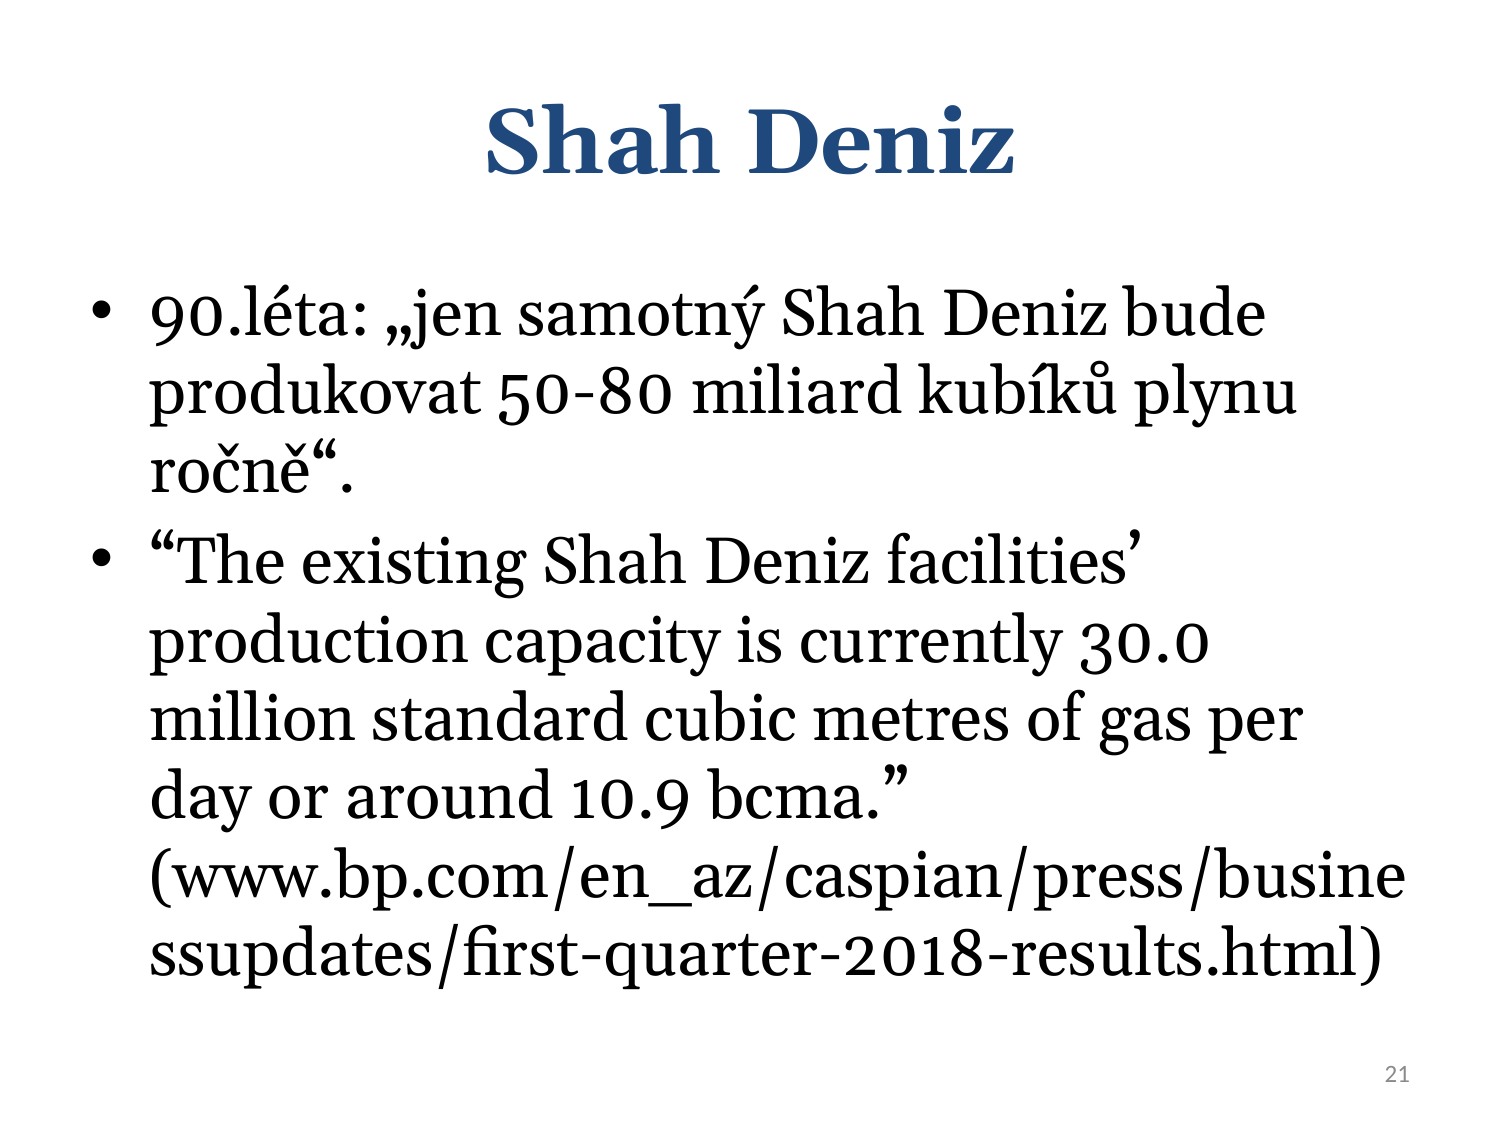

# Shah Deniz
90.léta: „jen samotný Shah Deniz bude produkovat 50-80 miliard kubíků plynu ročně“.
“The existing Shah Deniz facilities’ production capacity is currently 30.0 million standard cubic metres of gas per day or around 10.9 bcma.” (www.bp.com/en_az/caspian/press/businessupdates/first-quarter-2018-results.html)
21